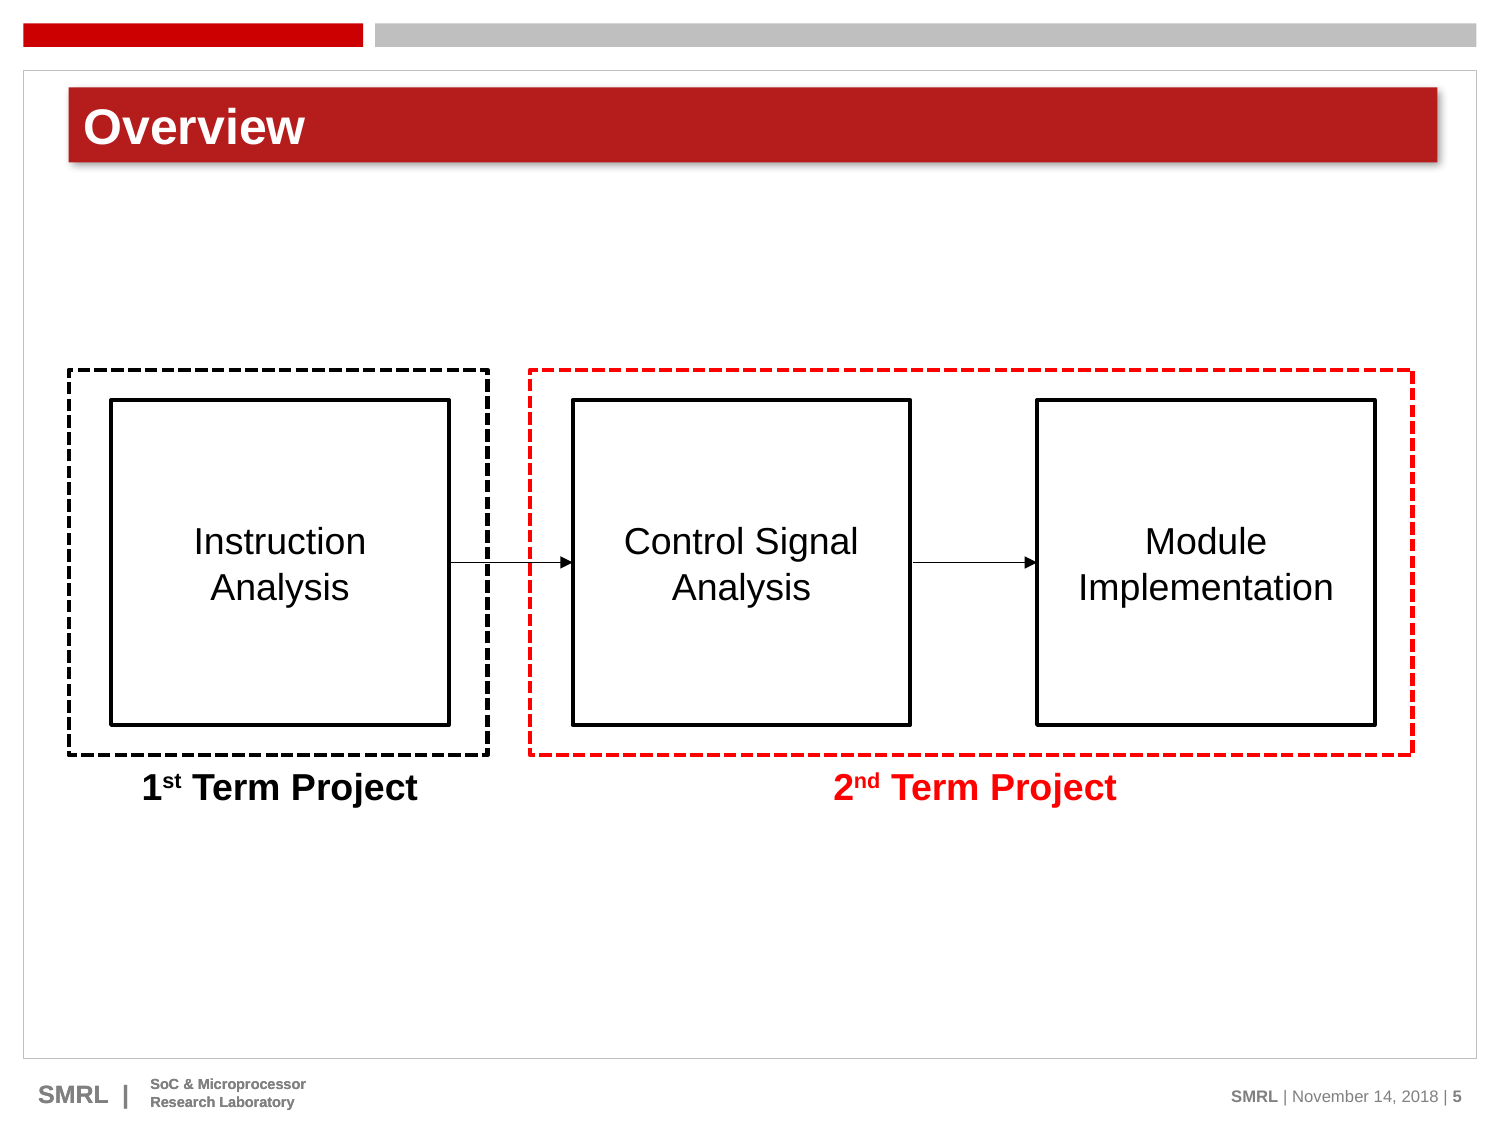

# Overview

Instruction Analysis
Control Signal Analysis
Module Implementation
1st Term Project
2nd Term Project